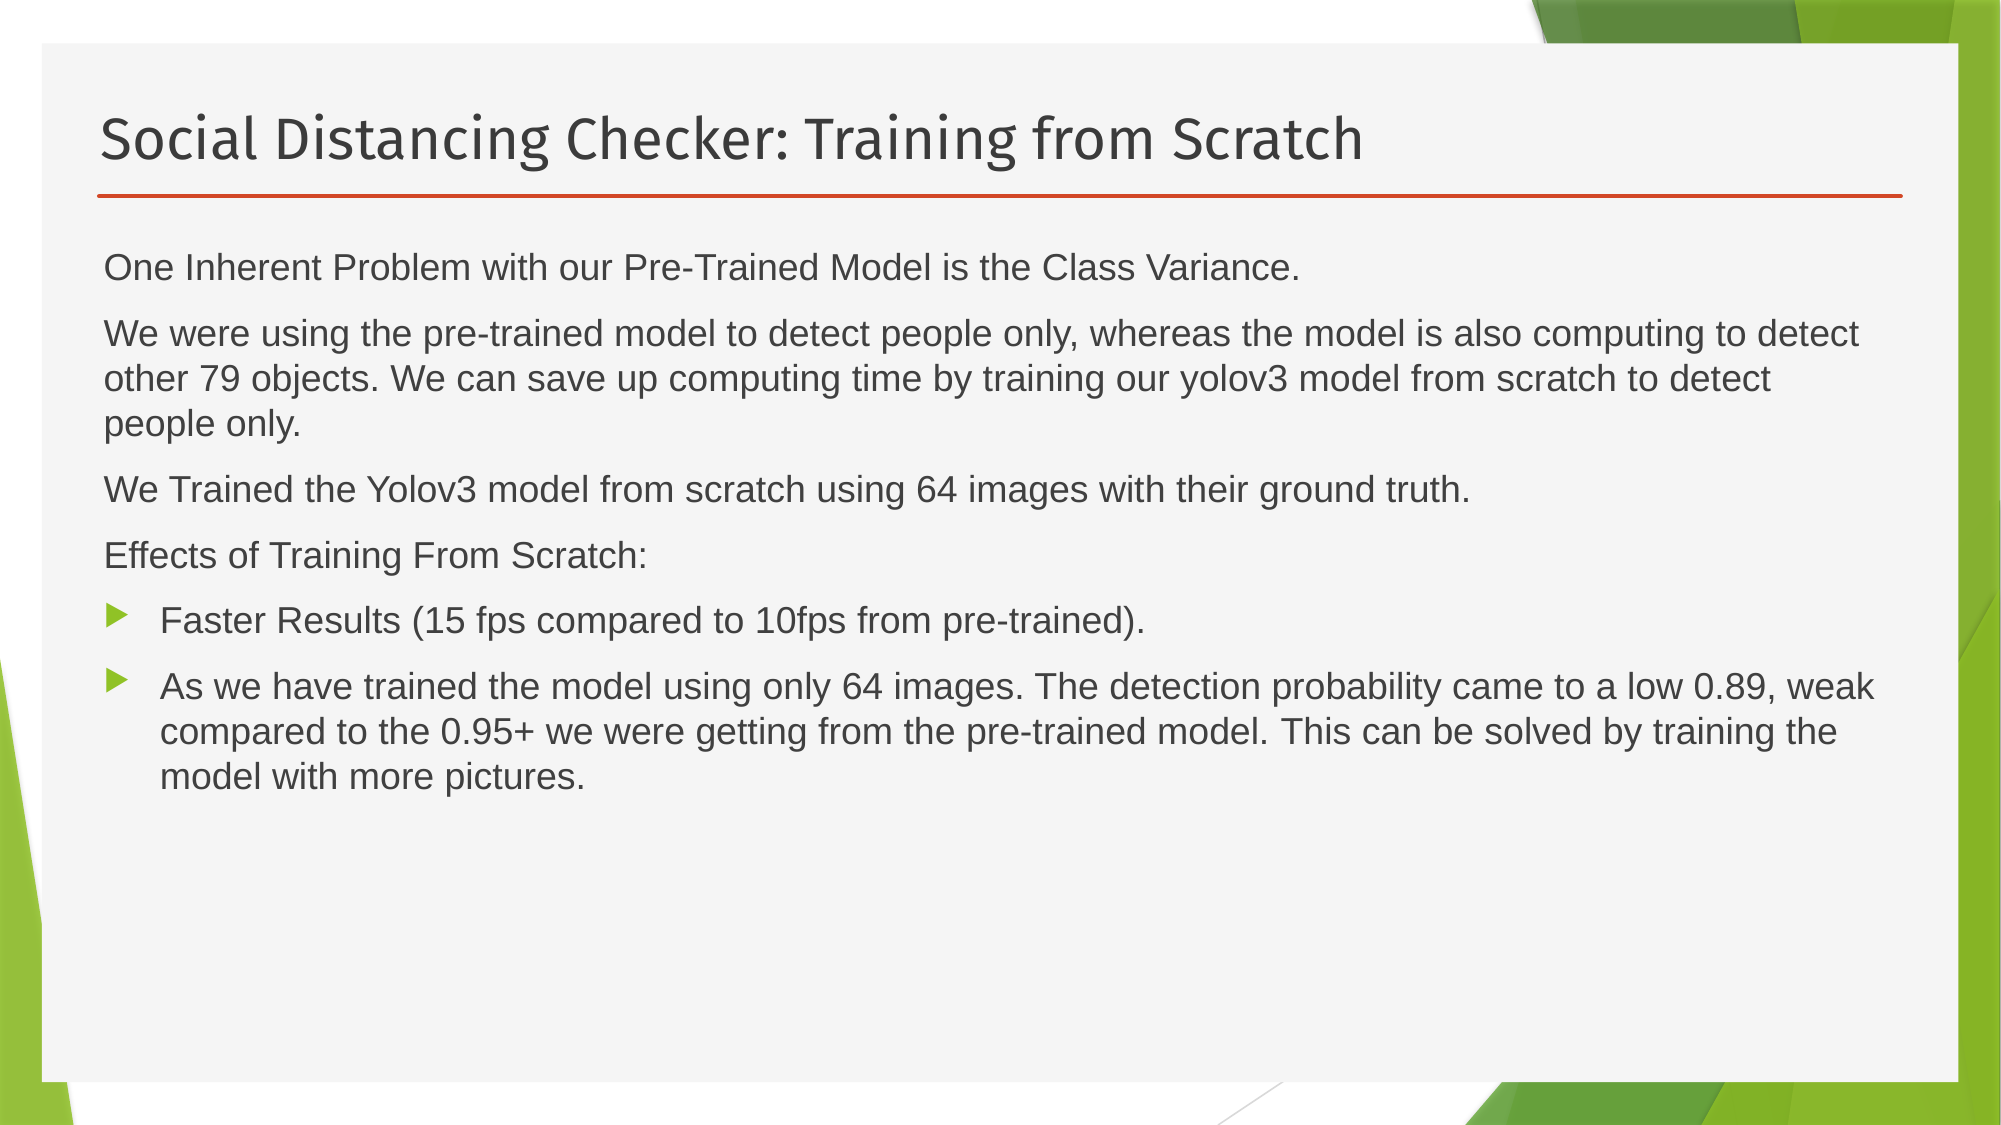

# Social Distancing Checker: Training from Scratch
One Inherent Problem with our Pre-Trained Model is the Class Variance.
We were using the pre-trained model to detect people only, whereas the model is also computing to detect other 79 objects. We can save up computing time by training our yolov3 model from scratch to detect people only.
We Trained the Yolov3 model from scratch using 64 images with their ground truth.
Effects of Training From Scratch:
Faster Results (15 fps compared to 10fps from pre-trained).
As we have trained the model using only 64 images. The detection probability came to a low 0.89, weak compared to the 0.95+ we were getting from the pre-trained model. This can be solved by training the model with more pictures.